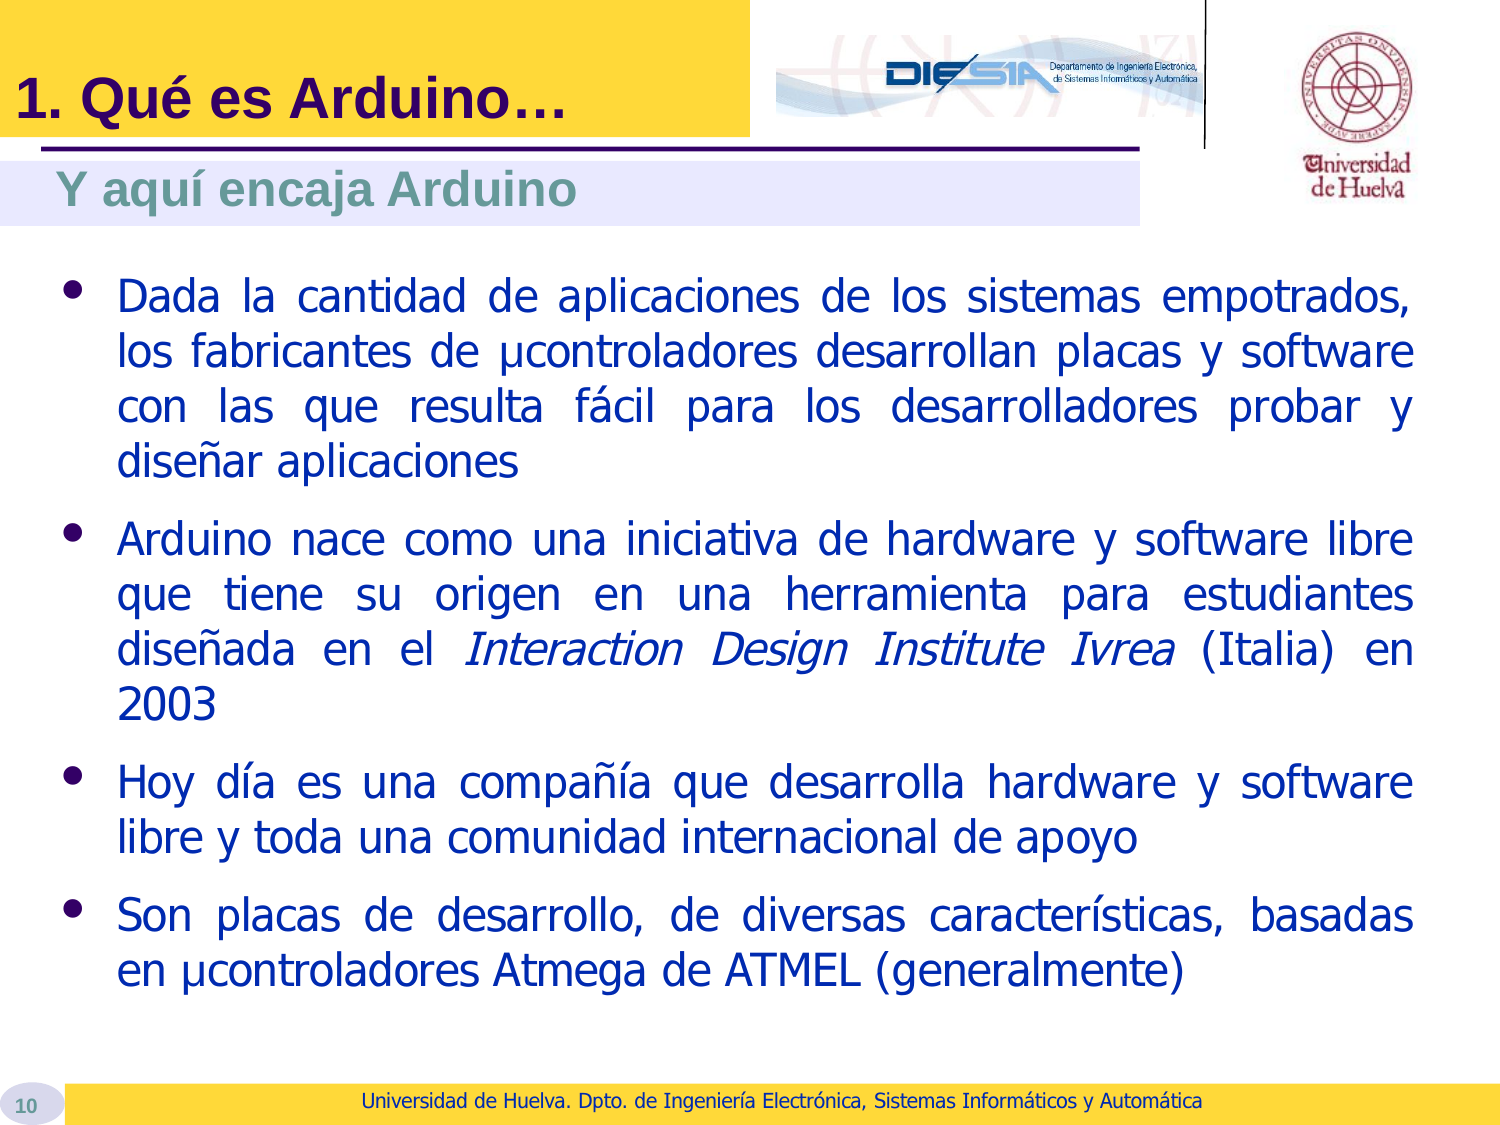

# 1. Qué es Arduino…
Y aquí encaja Arduino
Dada la cantidad de aplicaciones de los sistemas empotrados, los fabricantes de μcontroladores desarrollan placas y software con las que resulta fácil para los desarrolladores probar y diseñar aplicaciones
Arduino nace como una iniciativa de hardware y software libre que tiene su origen en una herramienta para estudiantes diseñada en el Interaction Design Institute Ivrea (Italia) en 2003
Hoy día es una compañía que desarrolla hardware y software libre y toda una comunidad internacional de apoyo
Son placas de desarrollo, de diversas características, basadas en μcontroladores Atmega de ATMEL (generalmente)